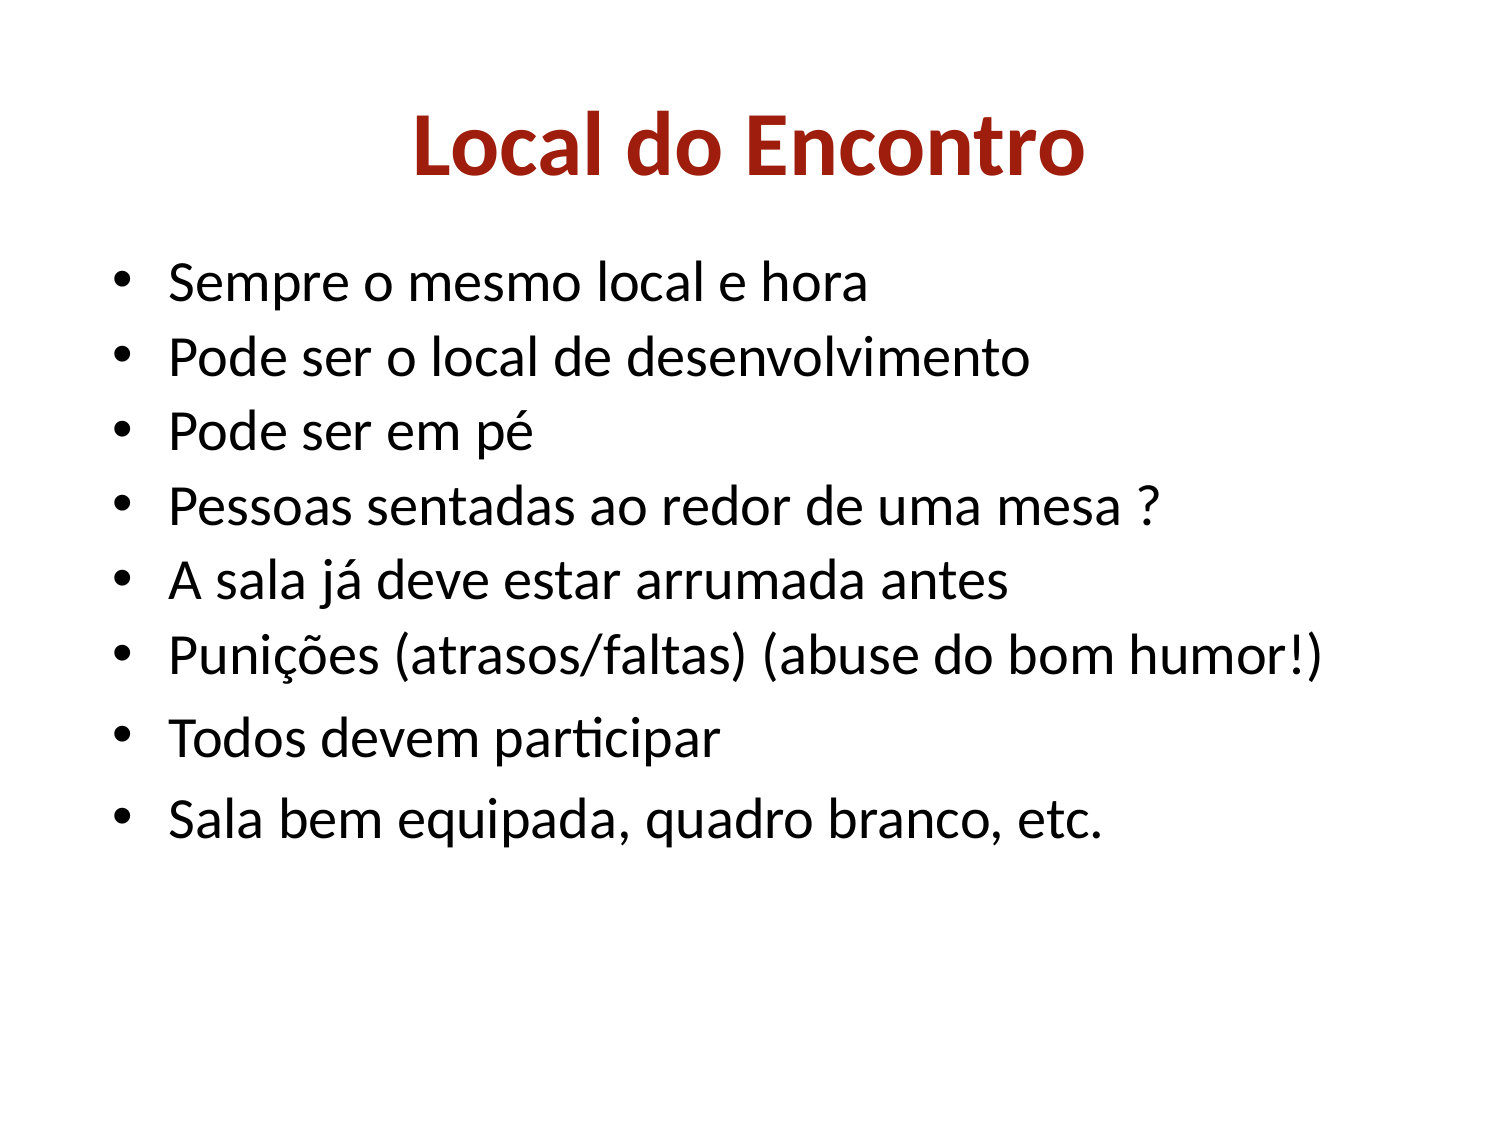

# Local do Encontro
Sempre o mesmo local e hora
Pode ser o local de desenvolvimento
Pode ser em pé
Pessoas sentadas ao redor de uma mesa ?
A sala já deve estar arrumada antes
Punições (atrasos/faltas) (abuse do bom humor!)
Todos devem participar
Sala bem equipada, quadro branco, etc.

63